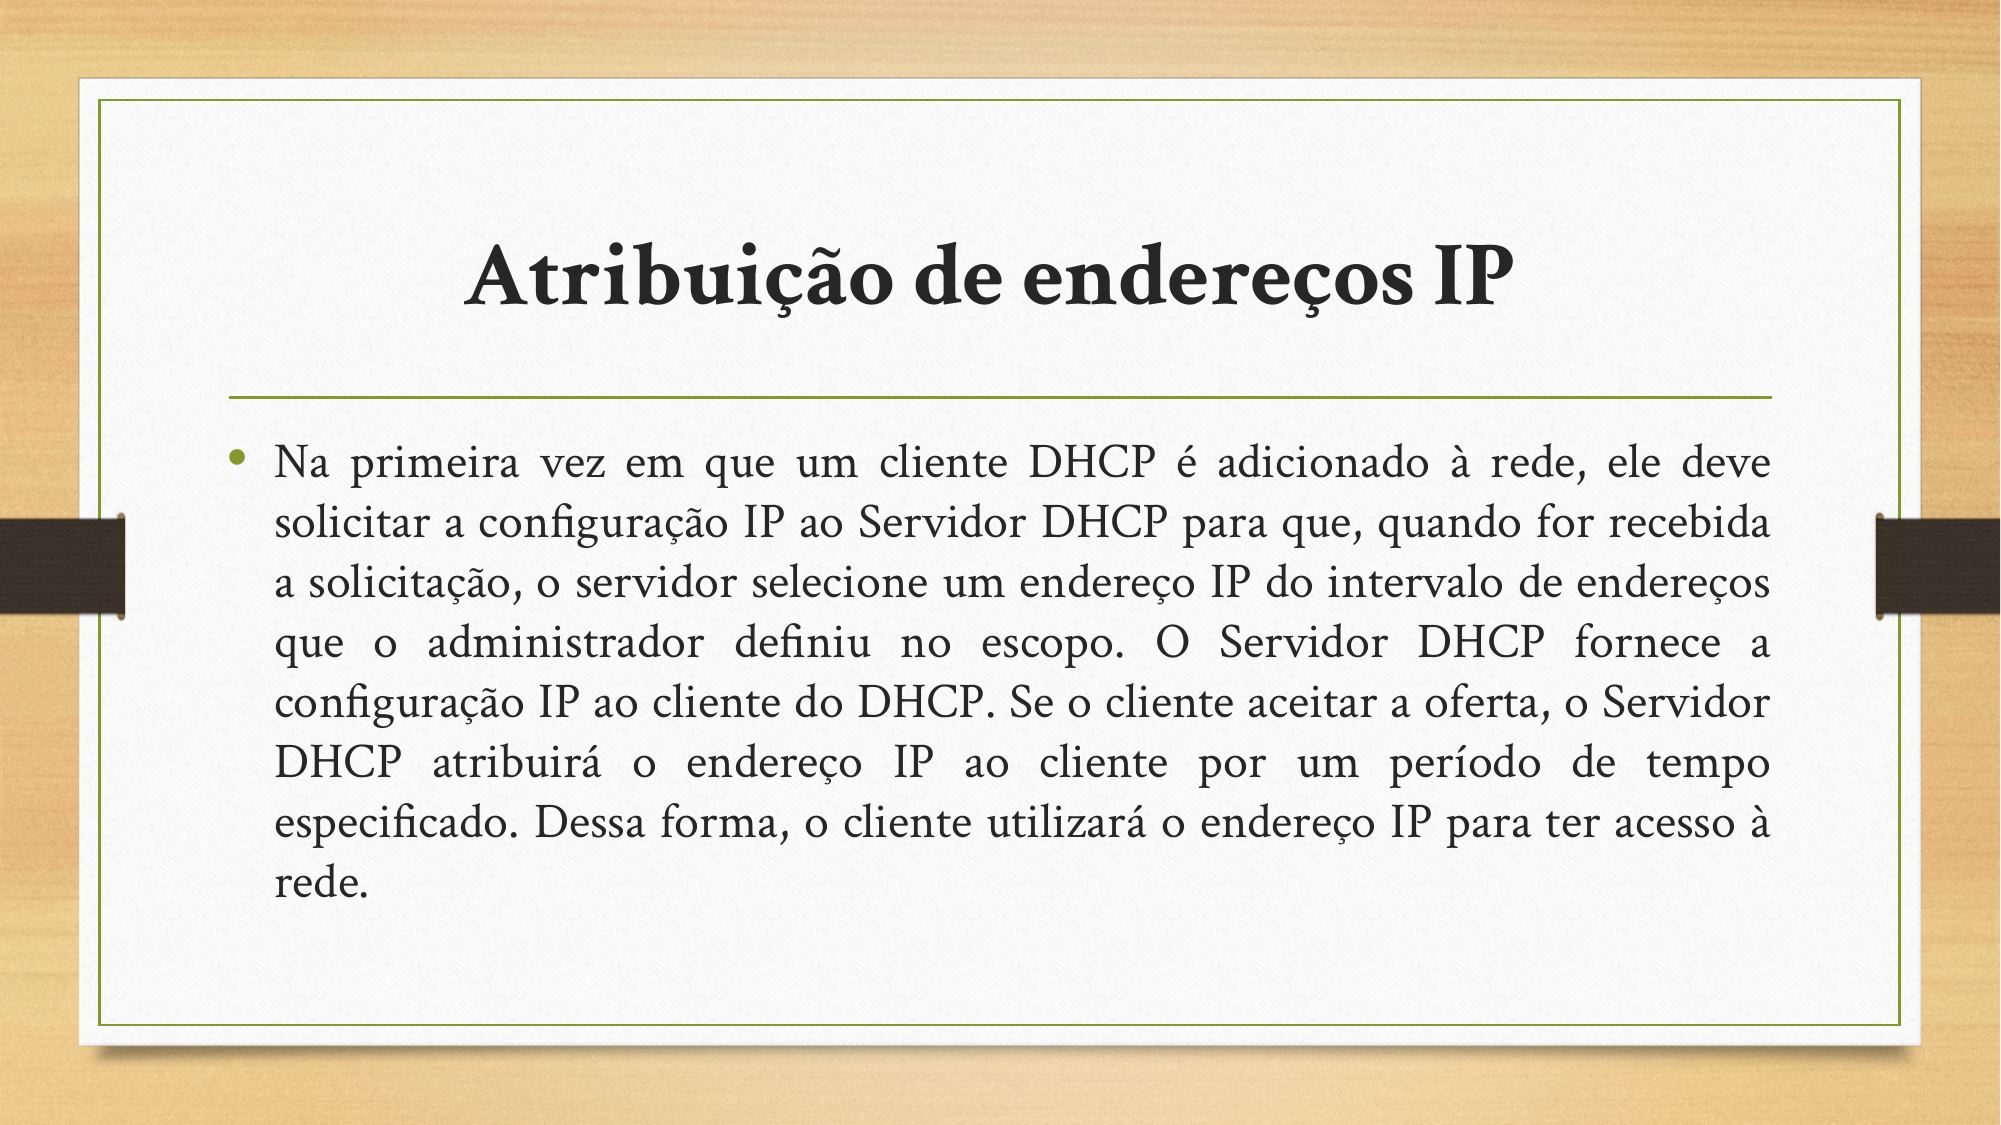

# Atribuição de endereços IP
Na primeira vez em que um cliente DHCP é adicionado à rede, ele deve solicitar a configuração IP ao Servidor DHCP para que, quando for recebida a solicitação, o servidor selecione um endereço IP do intervalo de endereços que o administrador definiu no escopo. O Servidor DHCP fornece a configuração IP ao cliente do DHCP. Se o cliente aceitar a oferta, o Servidor DHCP atribuirá o endereço IP ao cliente por um período de tempo especificado. Dessa forma, o cliente utilizará o endereço IP para ter acesso à rede.